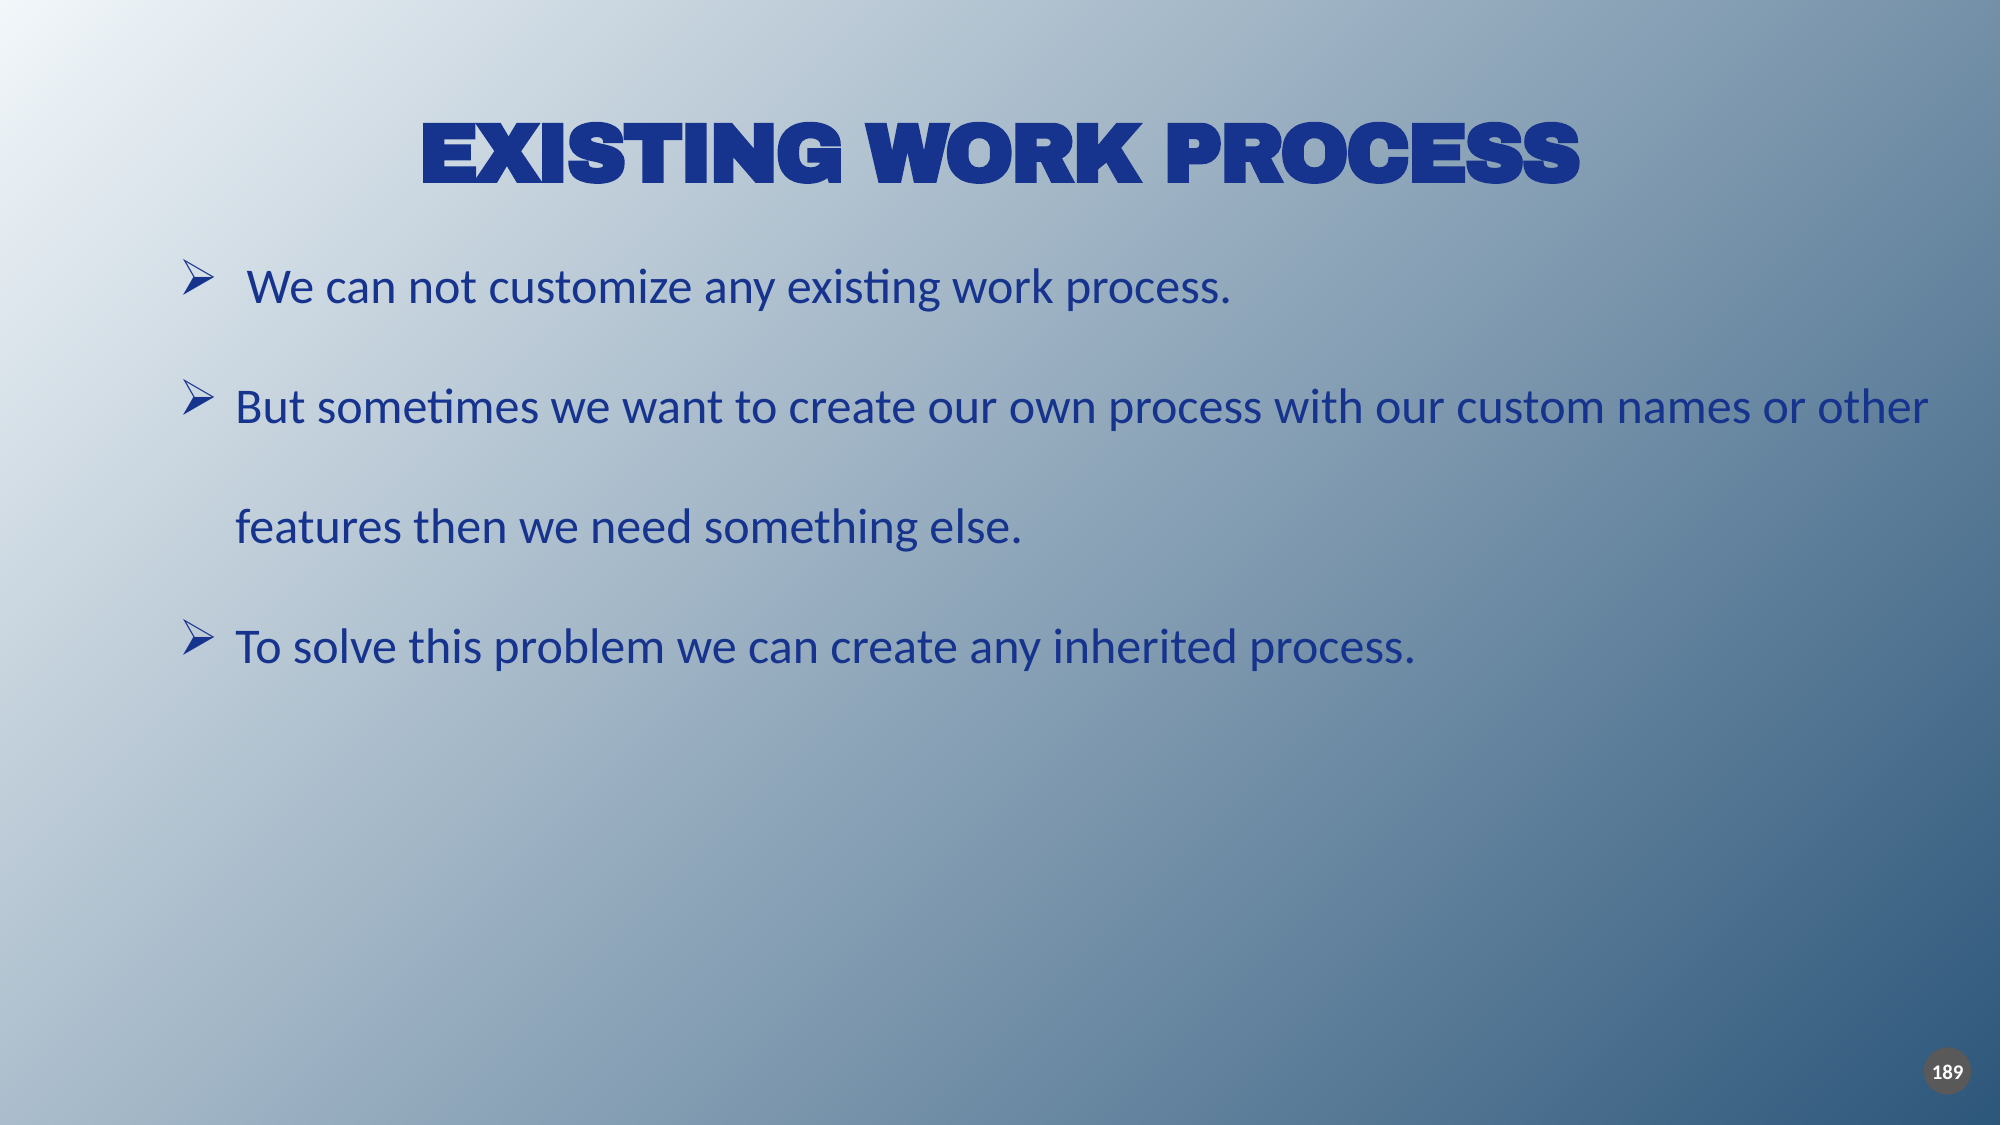

EXISTING WORK PROCESS
 We can not customize any existing work process.
But sometimes we want to create our own process with our custom names or other features then we need something else.
To solve this problem we can create any inherited process.
189